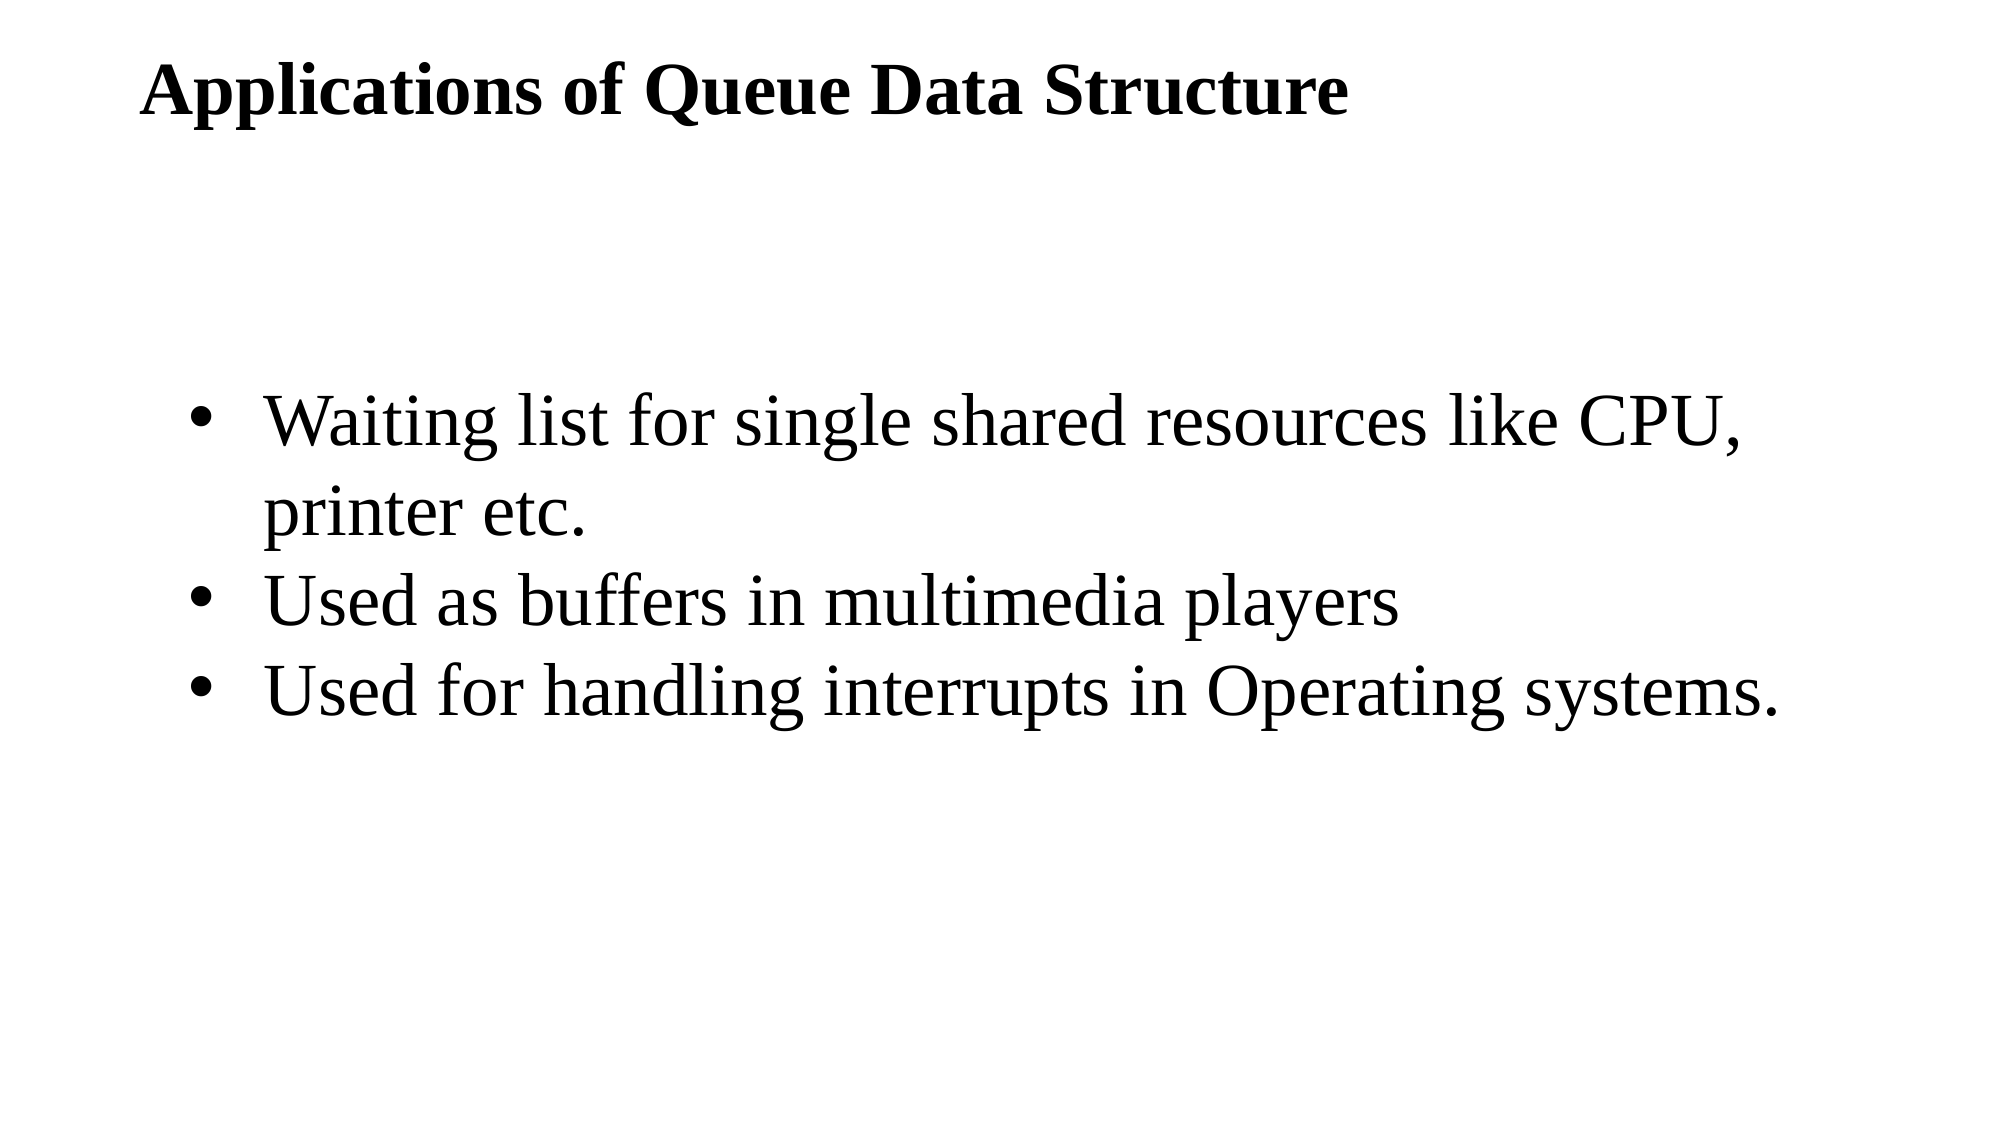

Applications of Queue Data Structure
Waiting list for single shared resources like CPU, printer etc.
Used as buffers in multimedia players
Used for handling interrupts in Operating systems.